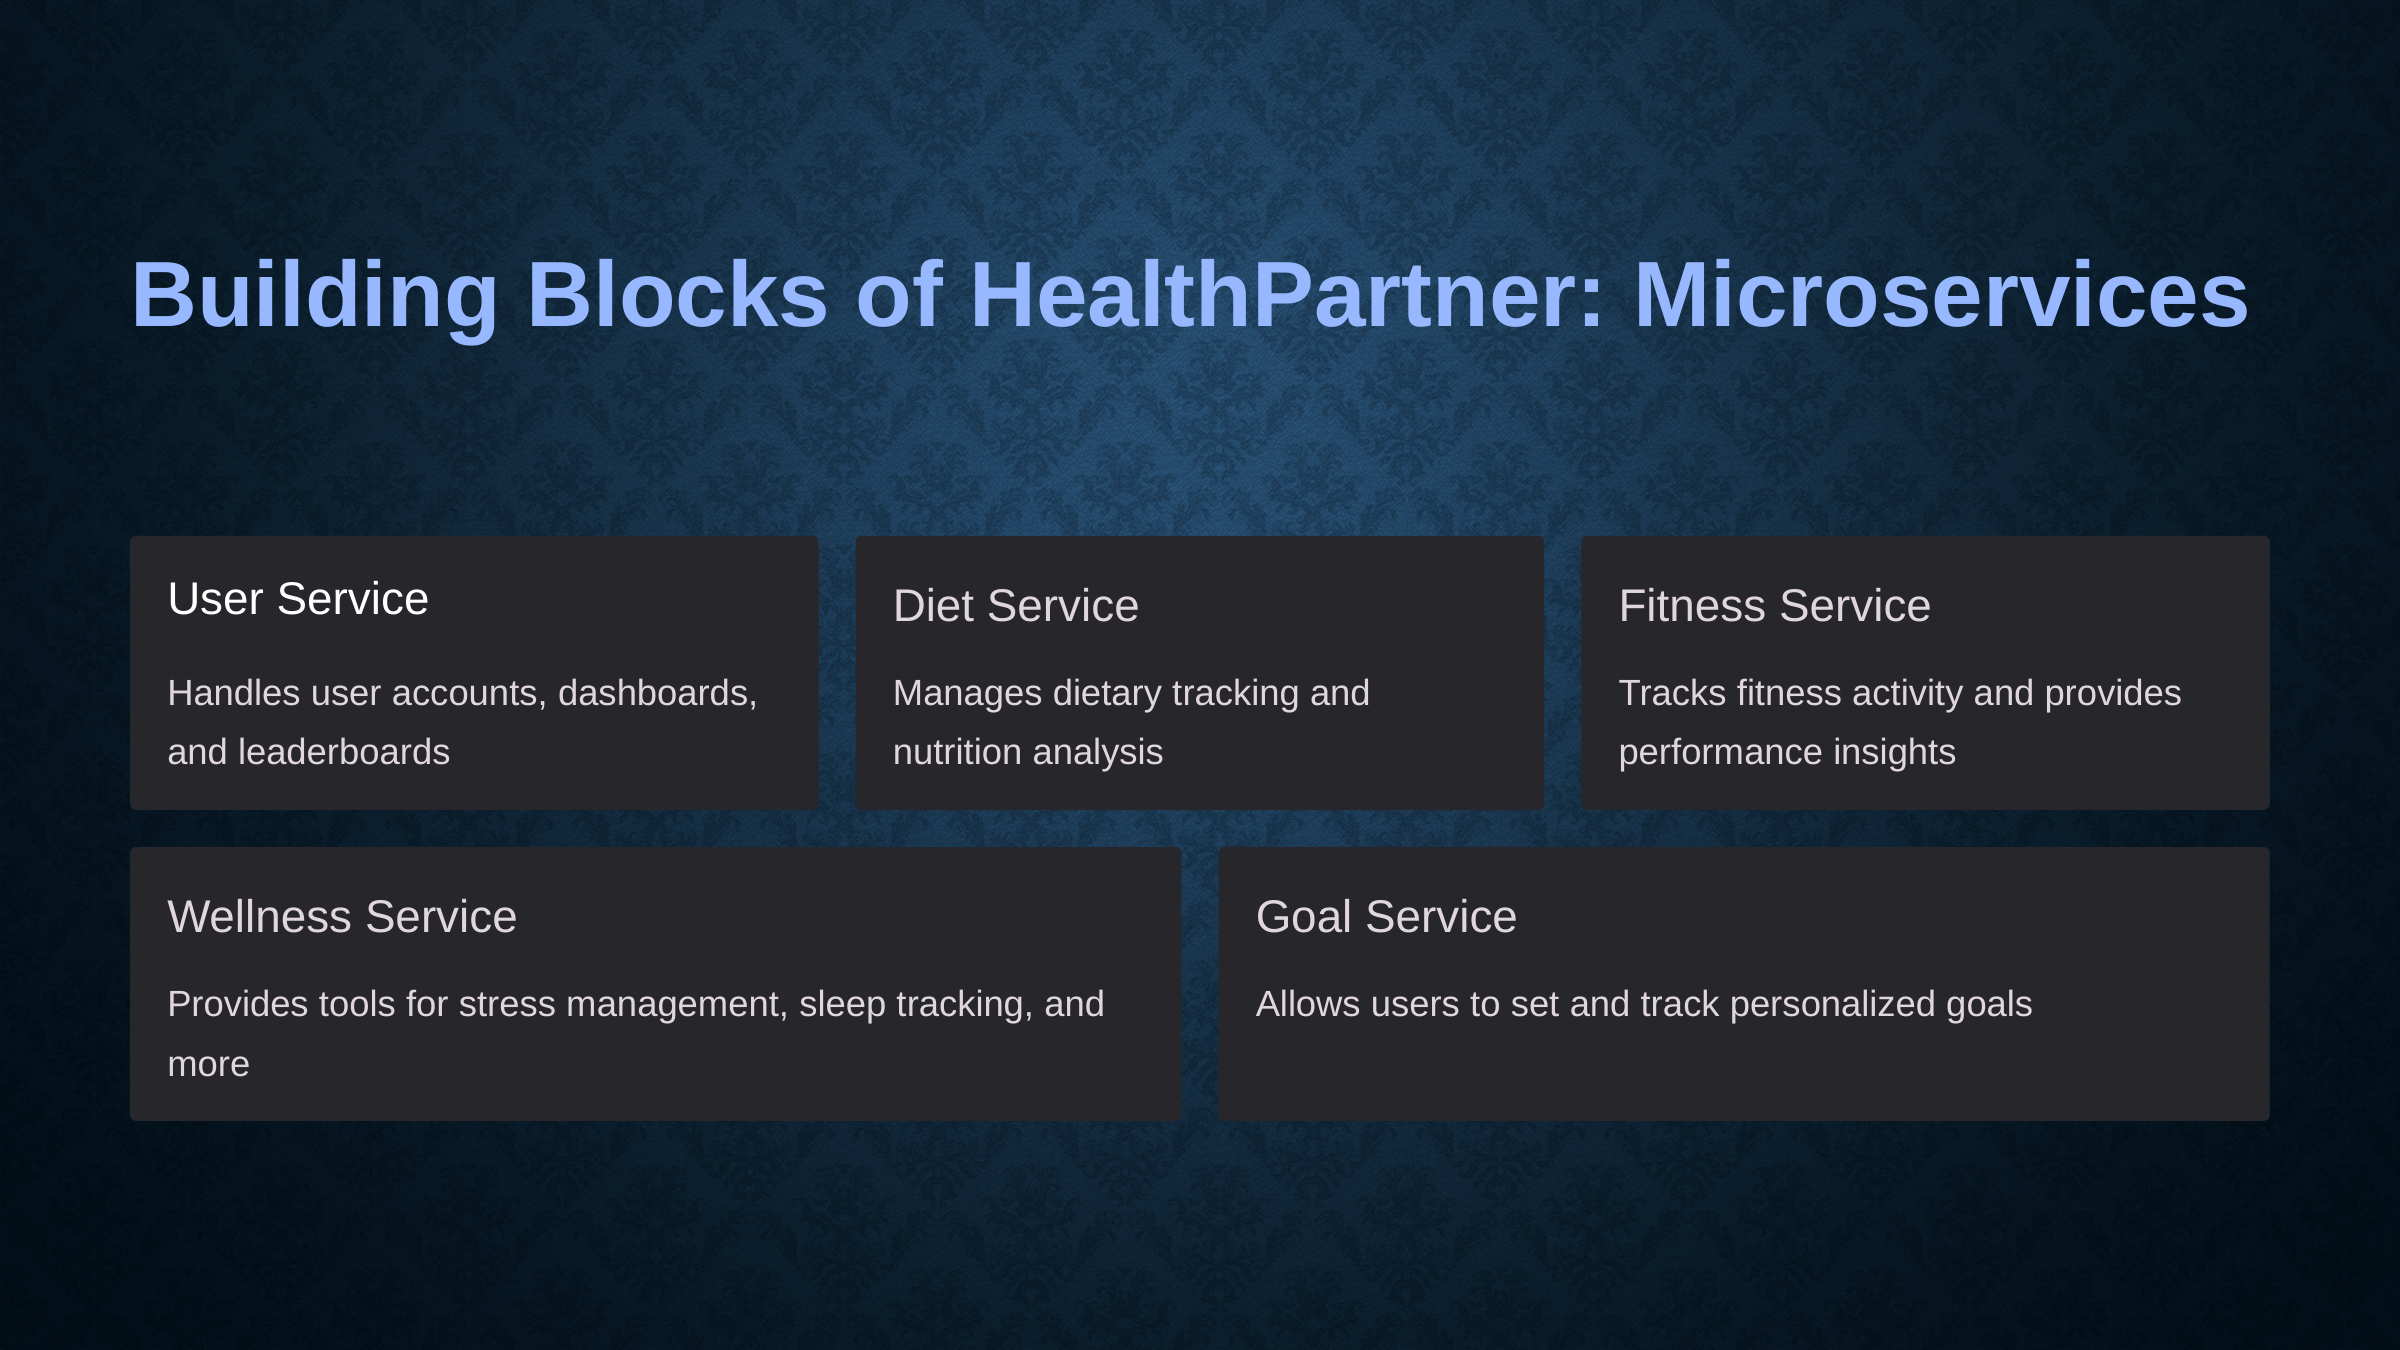

Building Blocks of HealthPartner: Microservices

User Service
Diet Service
Fitness Service
Handles user accounts, dashboards, and leaderboards
Manages dietary tracking and nutrition analysis
Tracks fitness activity and provides performance insights

Wellness Service
Goal Service
Provides tools for stress management, sleep tracking, and more
Allows users to set and track personalized goals